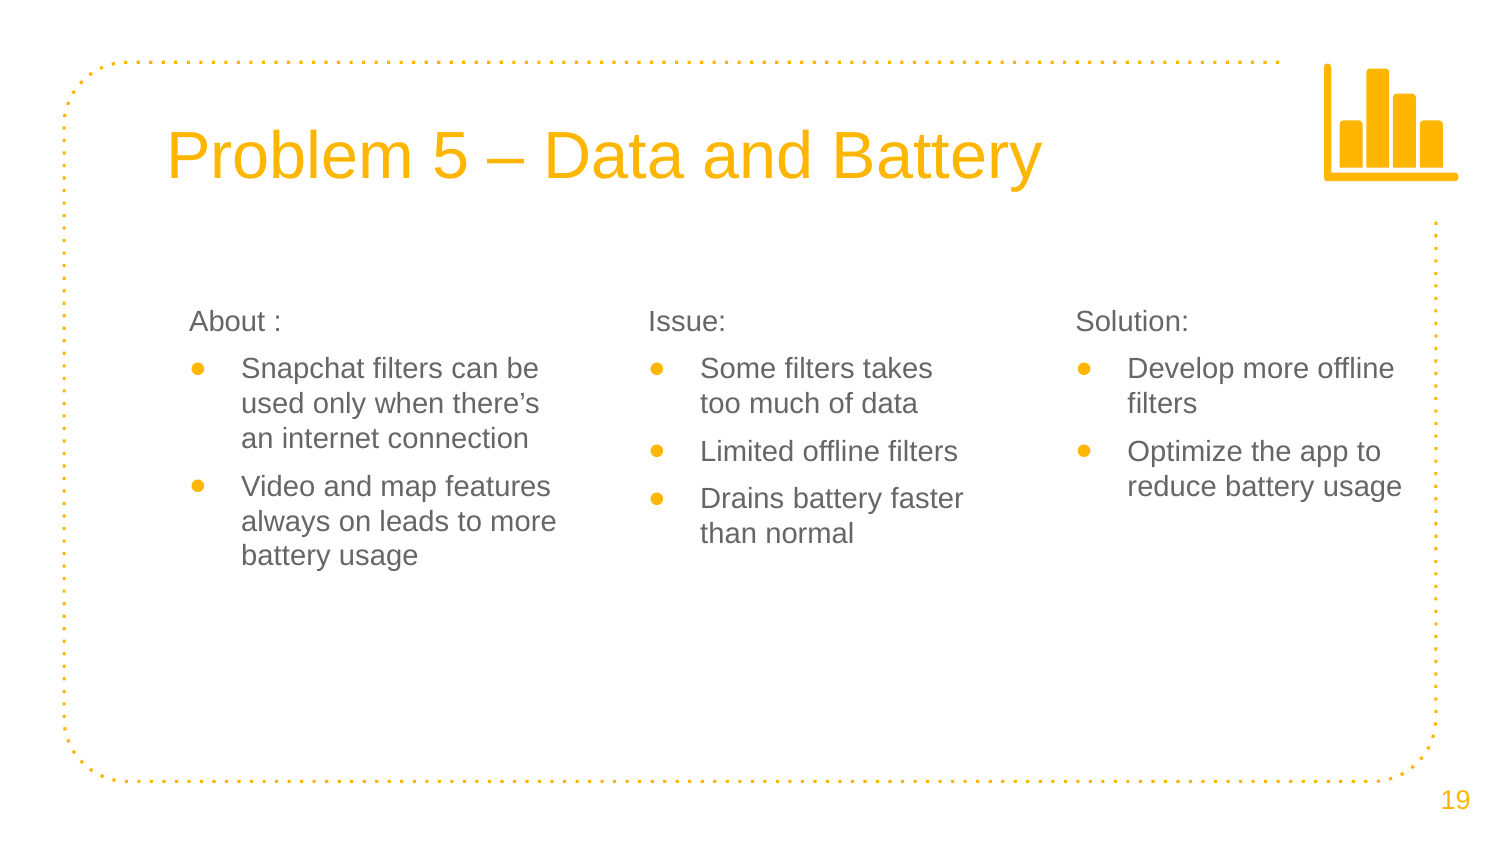

# Problem 5 – Data and Battery
About :
Snapchat filters can be used only when there’s an internet connection
Video and map features always on leads to more battery usage
Issue:
Some filters takes too much of data
Limited offline filters
Drains battery faster than normal
Solution:
Develop more offline filters
Optimize the app to reduce battery usage
19